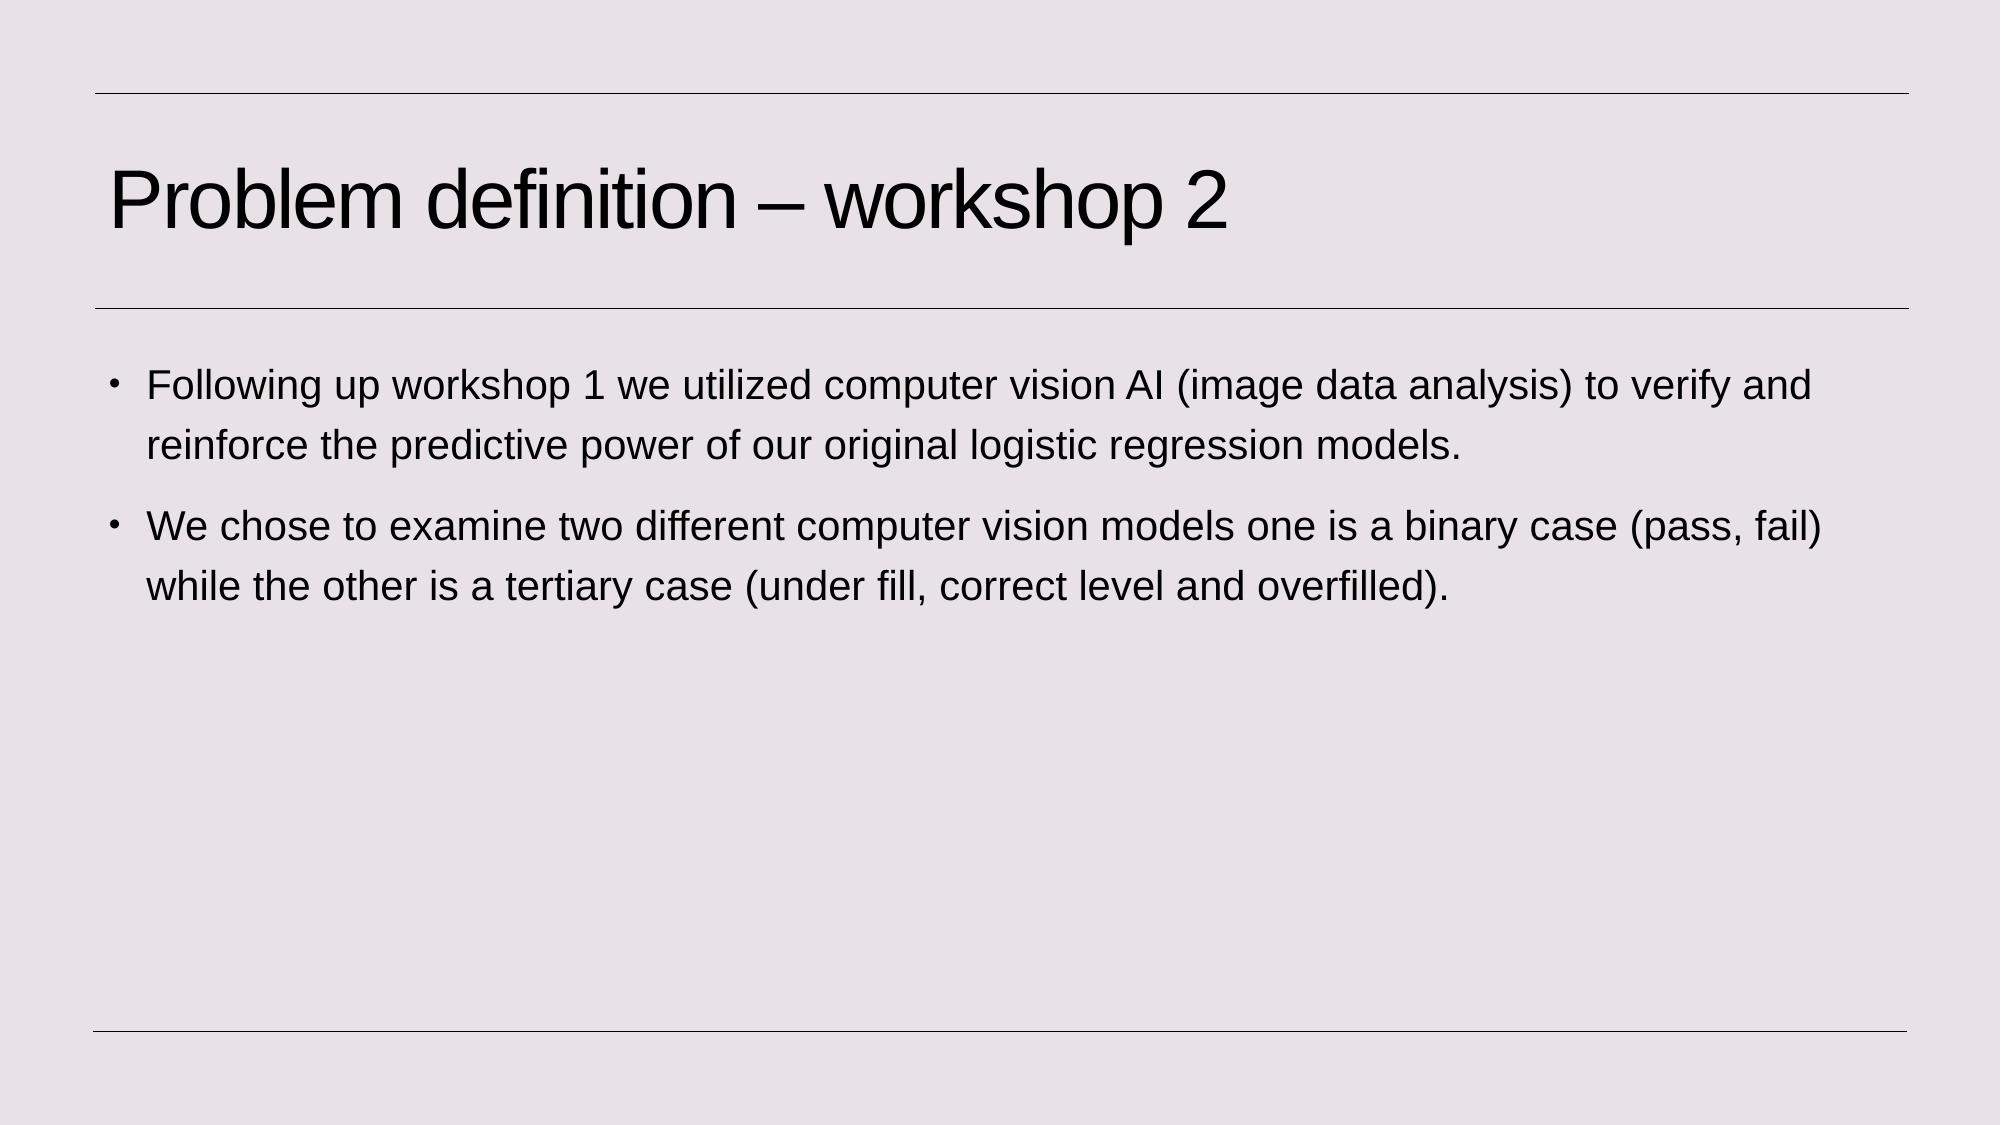

# Problem definition – workshop 2
Following up workshop 1 we utilized computer vision AI (image data analysis) to verify and reinforce the predictive power of our original logistic regression models.
We chose to examine two different computer vision models one is a binary case (pass, fail) while the other is a tertiary case (under fill, correct level and overfilled).​